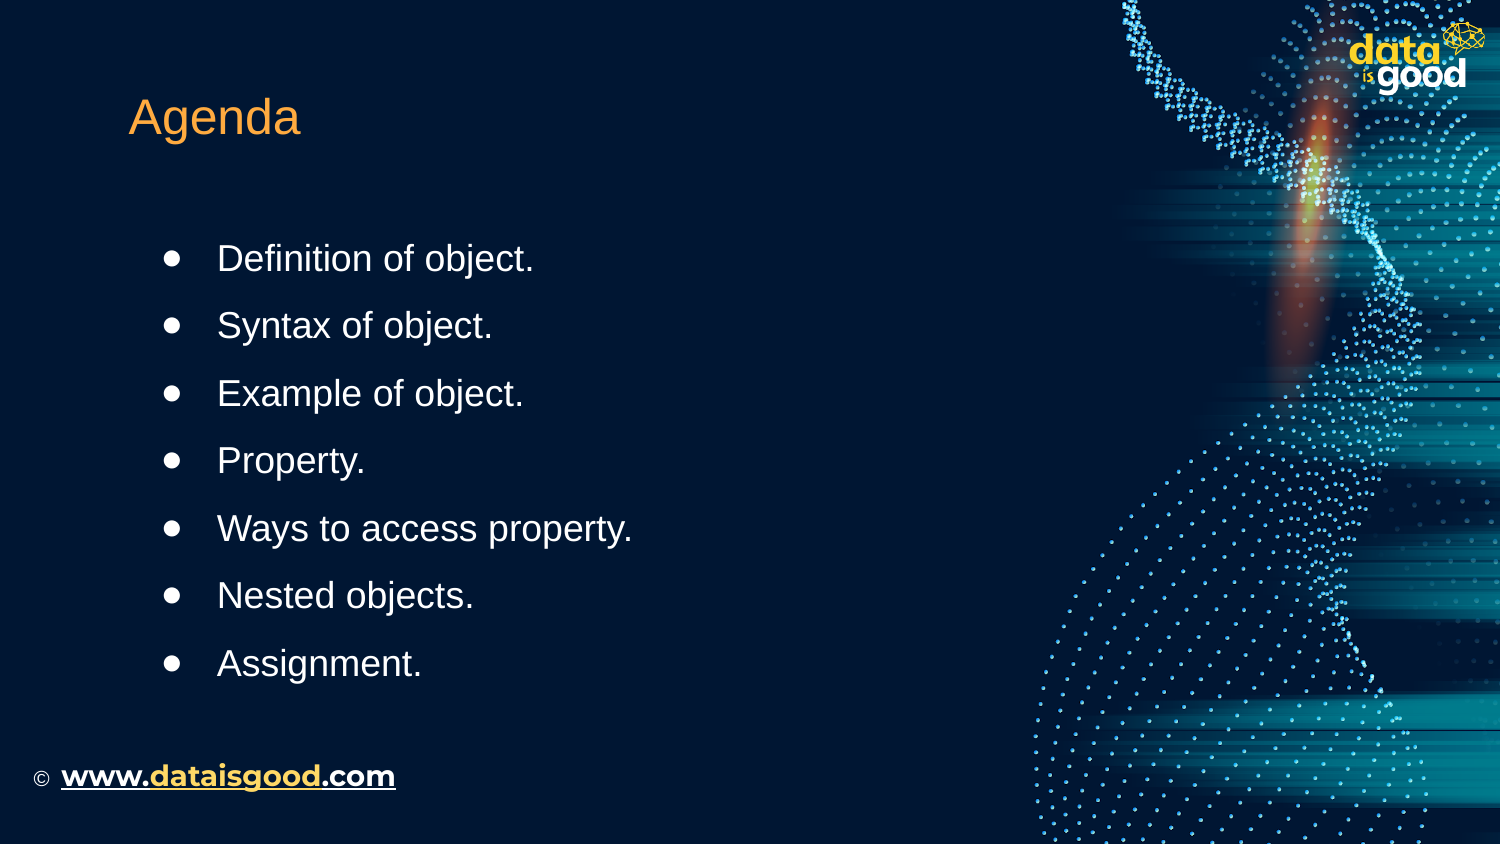

# Agenda
Definition of object.
Syntax of object.
Example of object.
Property.
Ways to access property.
Nested objects.
Assignment.